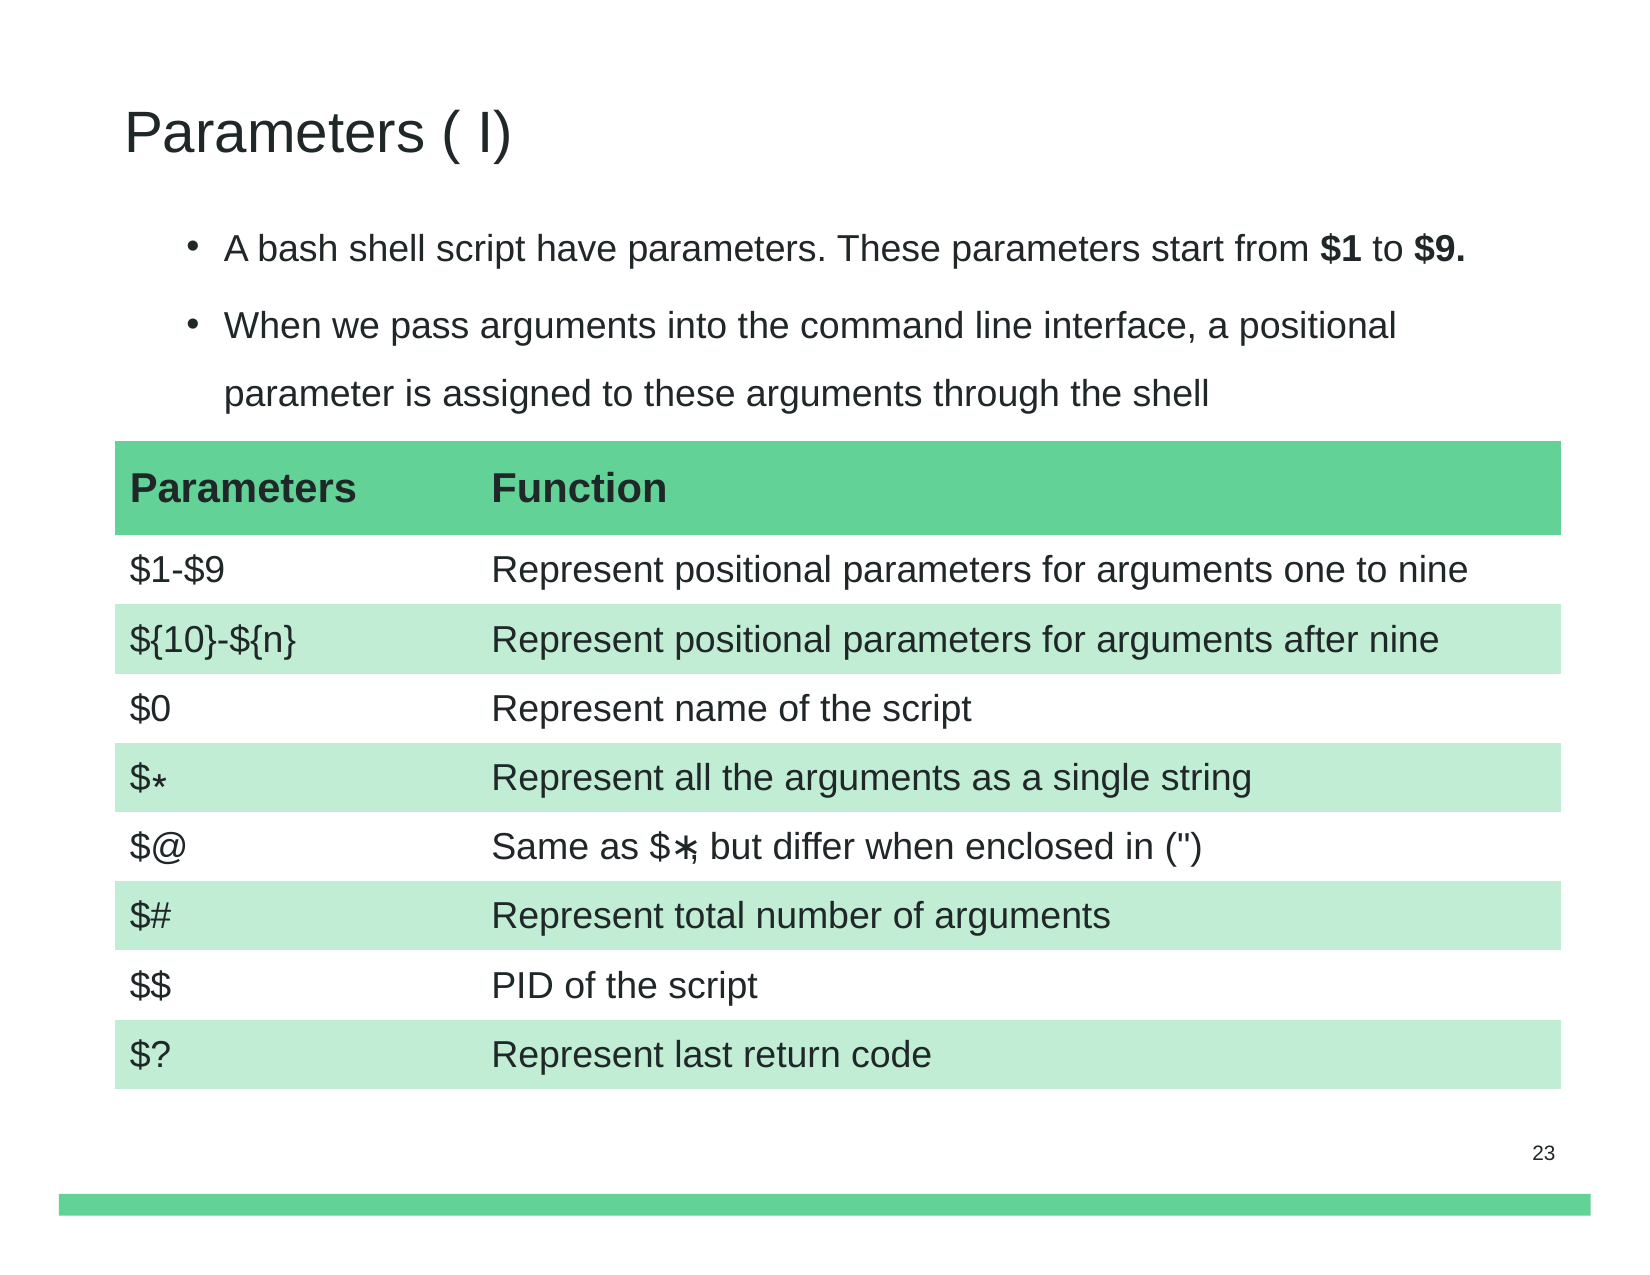

Parameters ( I)
# A bash shell script have parameters. These parameters start from $1 to $9.
When we pass arguments into the command line interface, a positional parameter is assigned to these arguments through the shell

| Parameters | Function |
| --- | --- |
| $1-$9 | Represent positional parameters for arguments one to nine |
| ${10}-${n} | Represent positional parameters for arguments after nine |
| $0 | Represent name of the script |
| $∗ | Represent all the arguments as a single string |
| $@ | Same as $∗, but differ when enclosed in (") |
| $# | Represent total number of arguments |
| $$ | PID of the script |
| $? | Represent last return code |
23